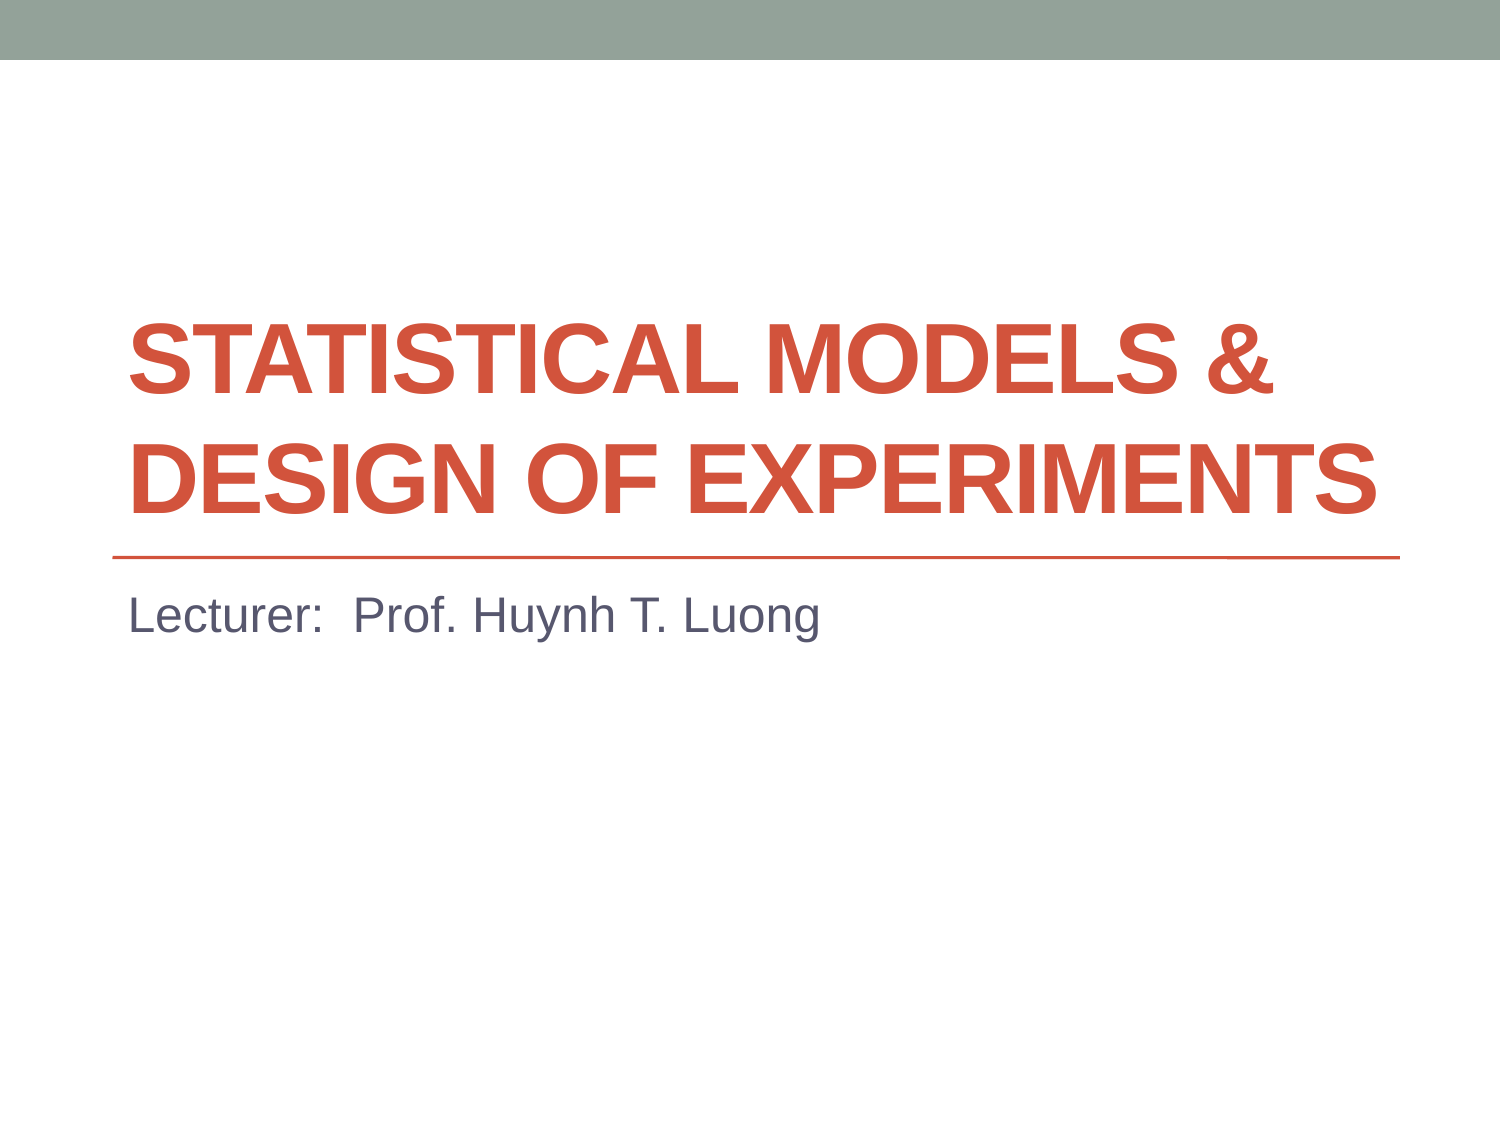

# Statistical models & design of experiments
Lecturer:  Prof. Huynh T. Luong